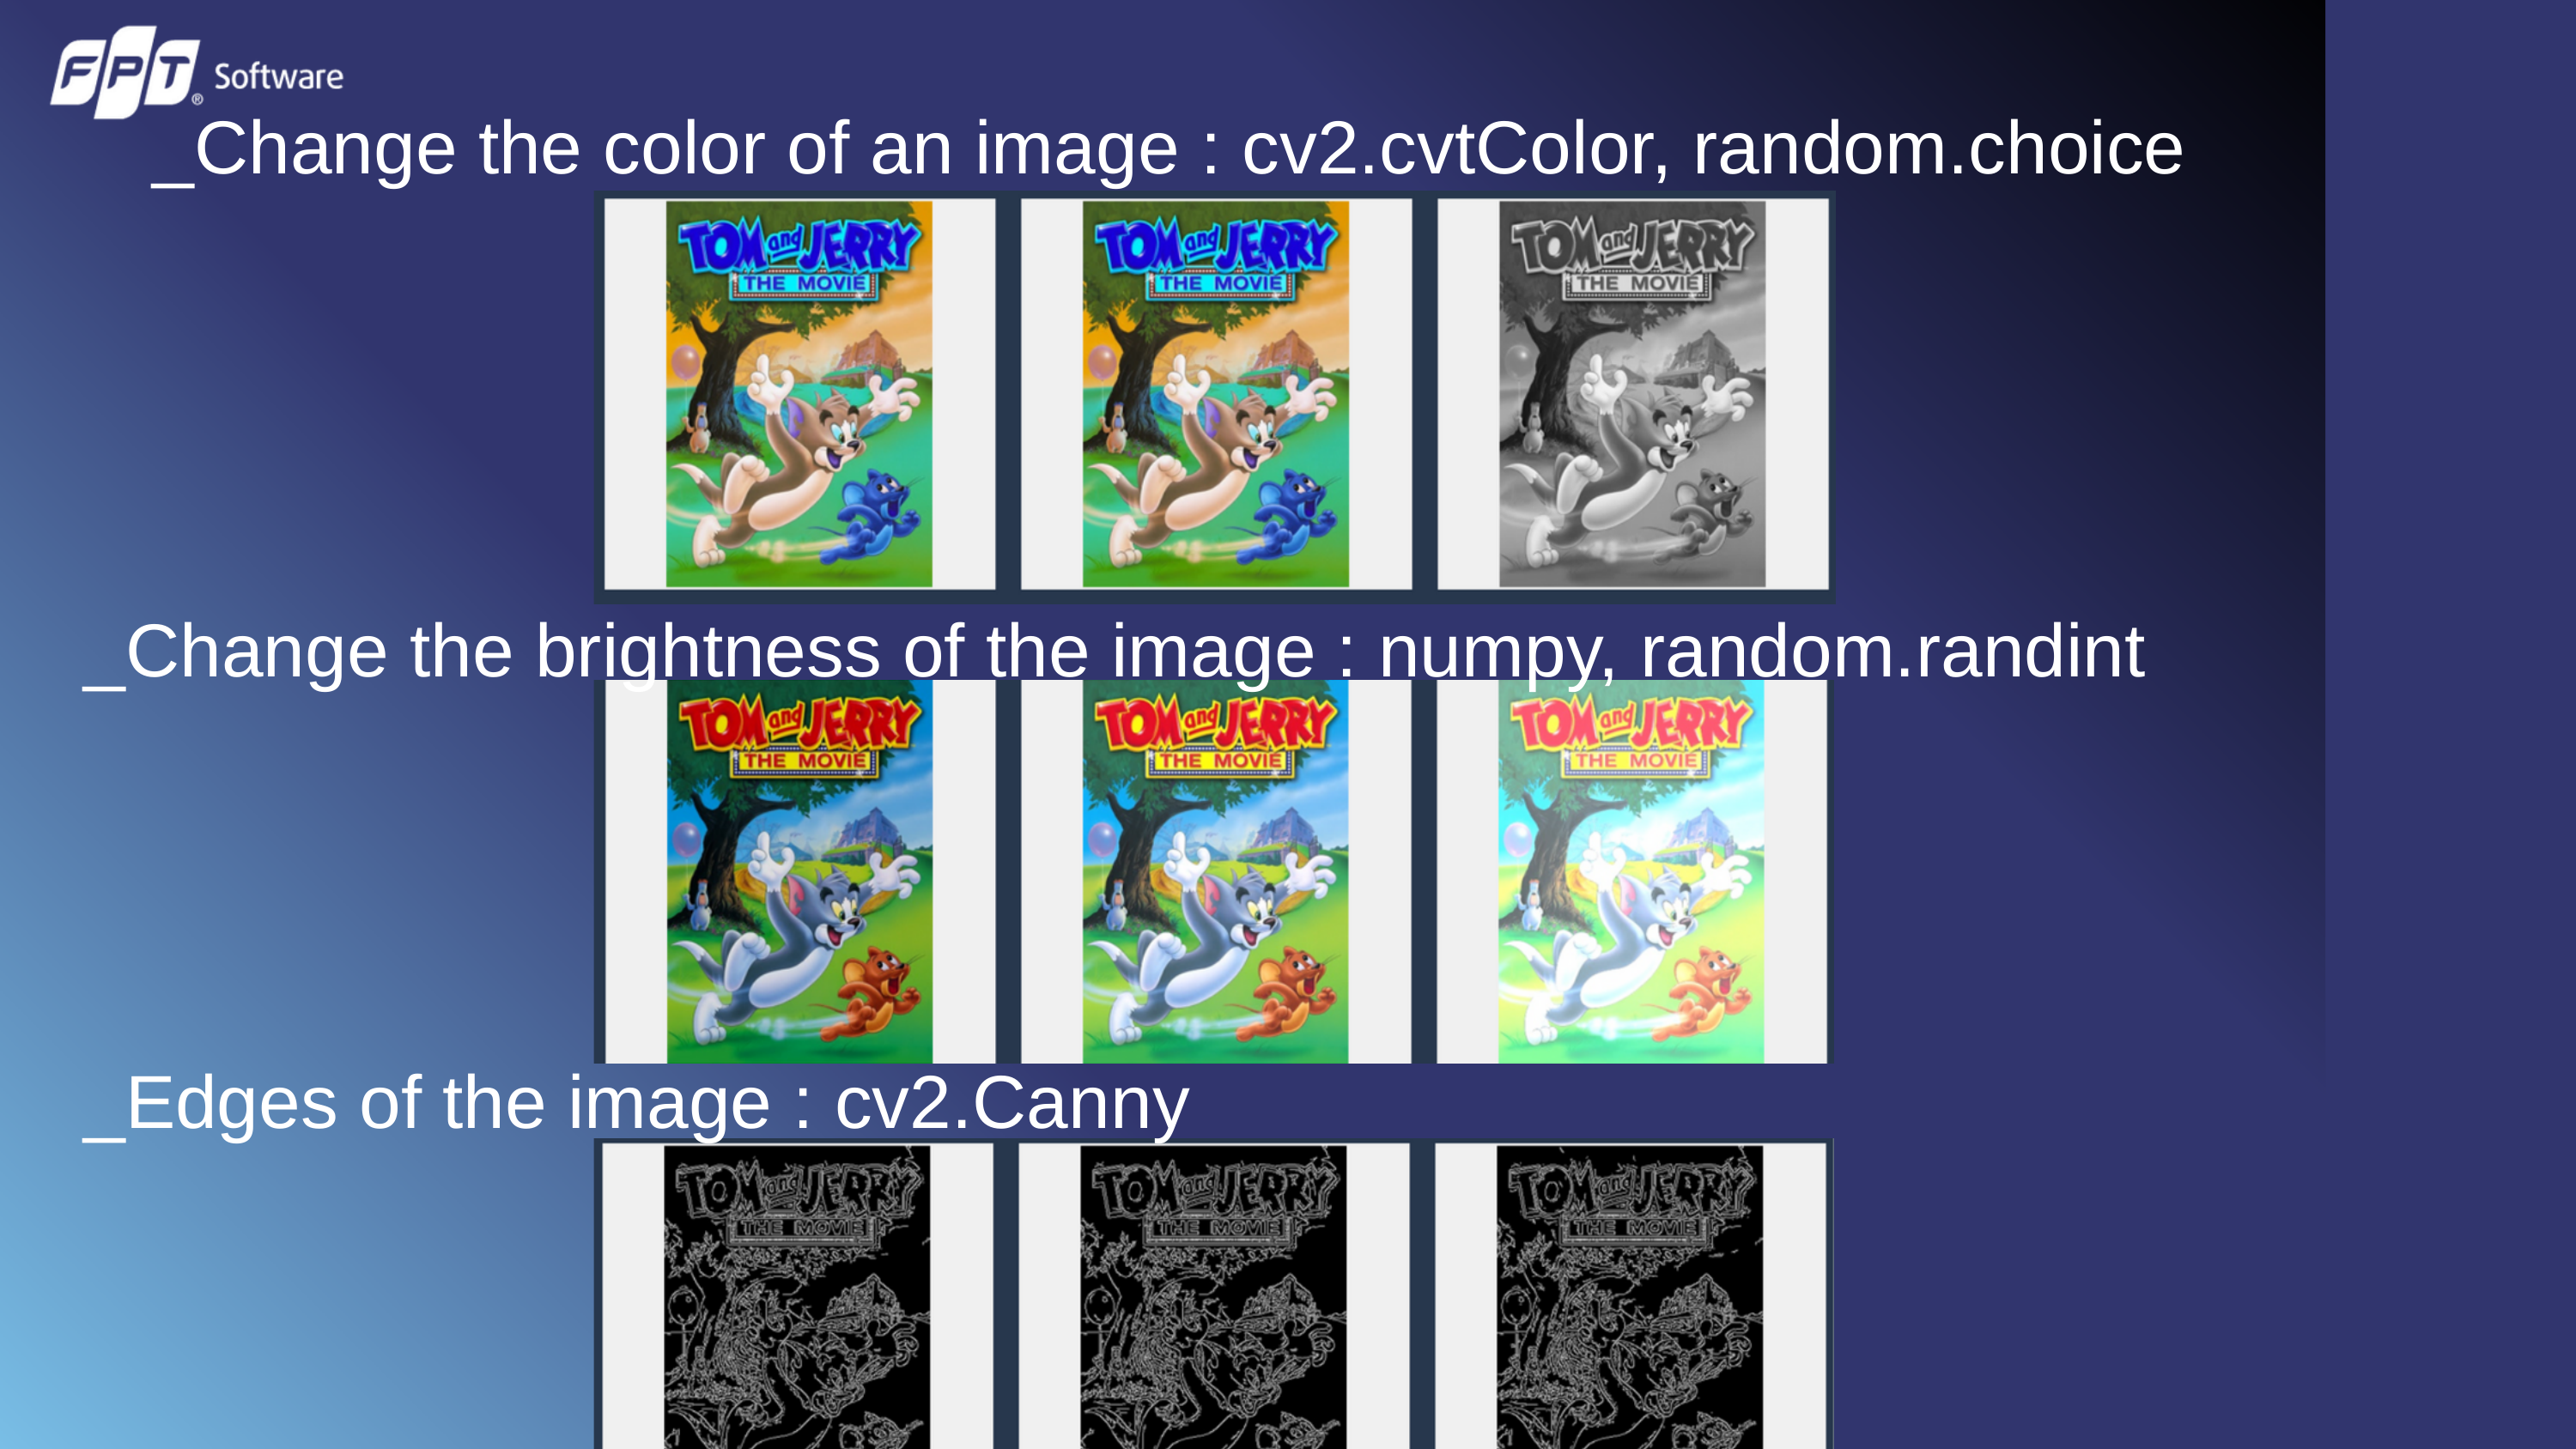

_Change the color of an image : cv2.cvtColor, random.choice

_Change the brightness of the image : numpy, random.randint

_Edges of the image : cv2.Canny